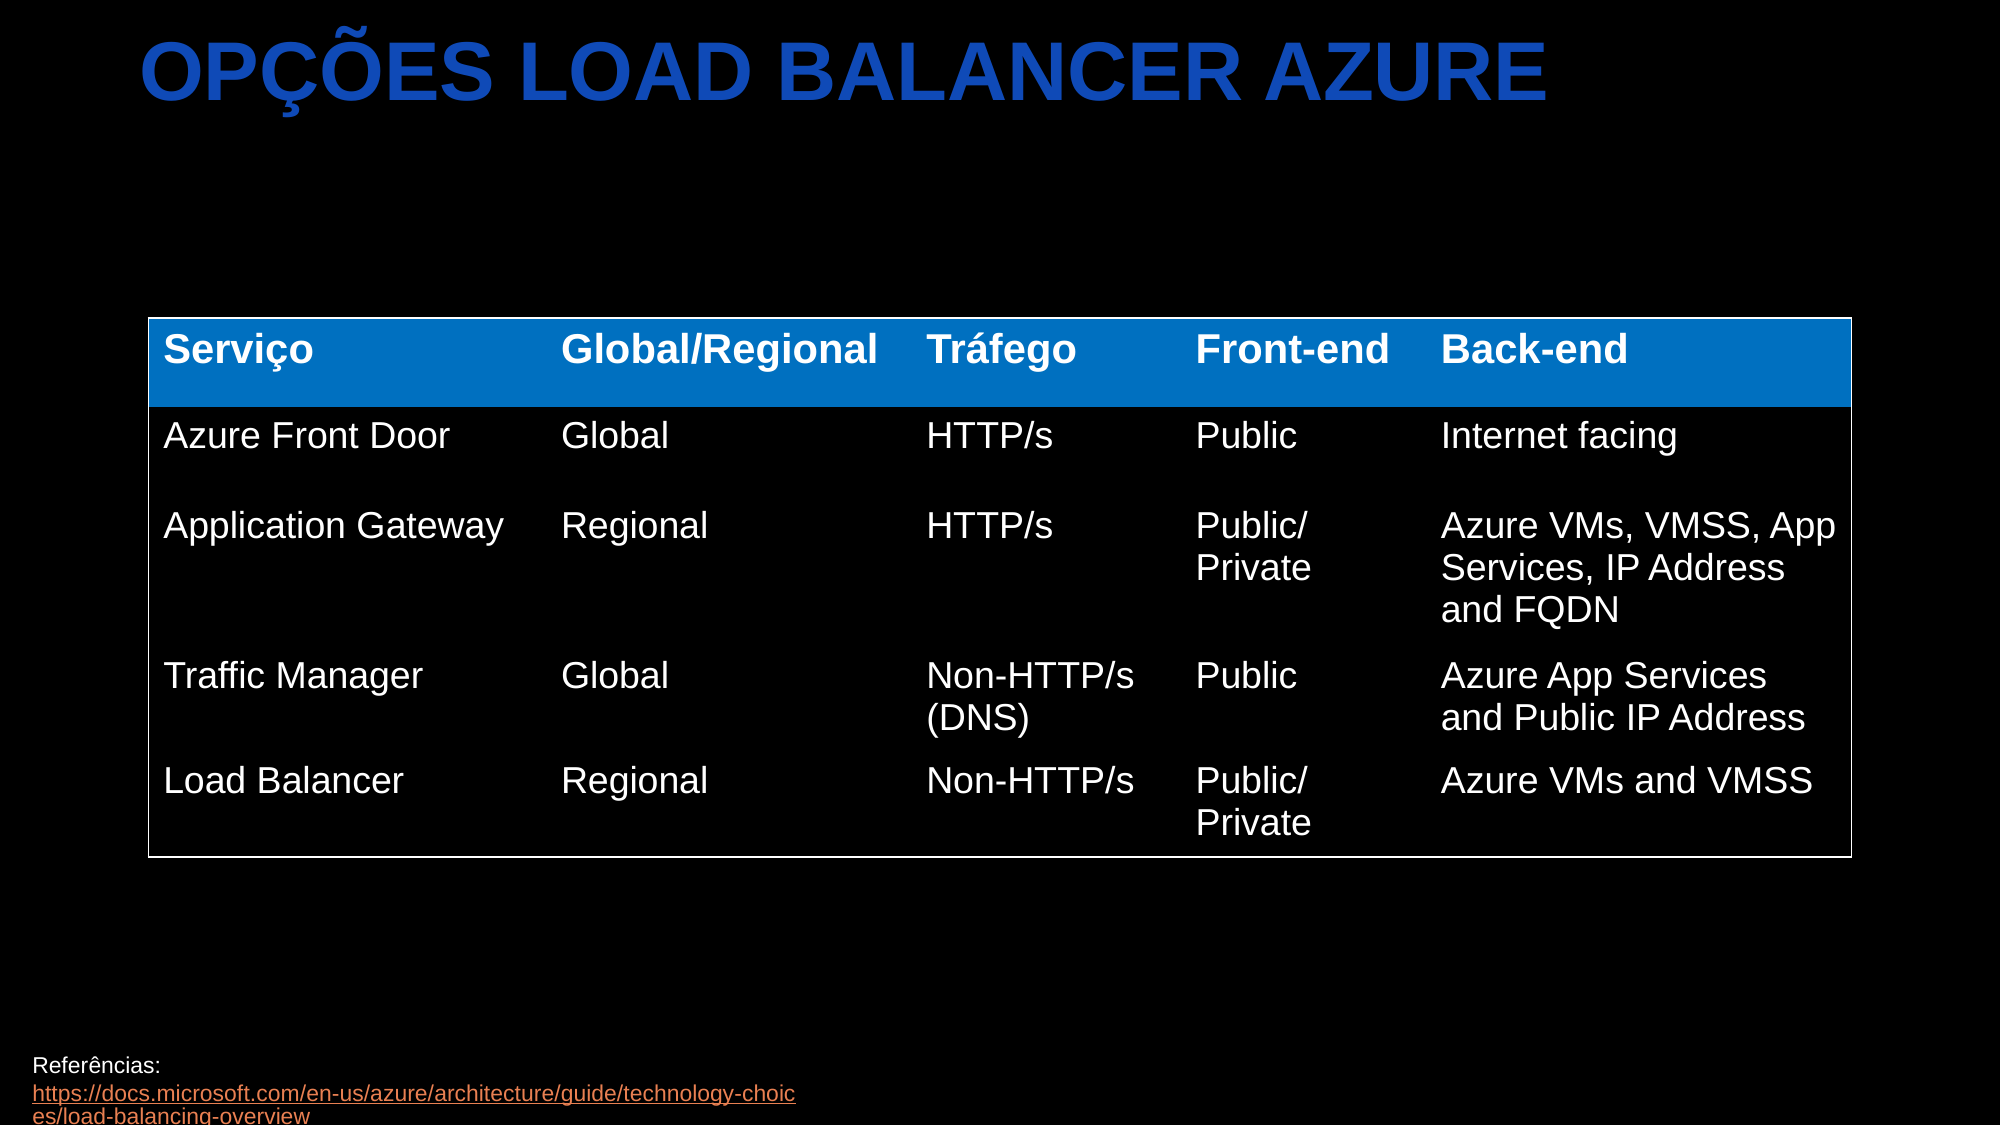

# OPÇÕES LOAD BALANCER AZURE
| Serviço | Global/Regional | Tráfego | Front-end | Back-end |
| --- | --- | --- | --- | --- |
| Azure Front Door | Global | HTTP/s | Public | Internet facing |
| Application Gateway | Regional | HTTP/s | Public/ Private | Azure VMs, VMSS, App Services, IP Address and FQDN |
| Traffic Manager | Global | Non-HTTP/s (DNS) | Public | Azure App Services and Public IP Address |
| Load Balancer | Regional | Non-HTTP/s | Public/ Private | Azure VMs and VMSS |

Referências: https://docs.microsoft.com/en-us/azure/architecture/guide/technology-choices/load-balancing-overview